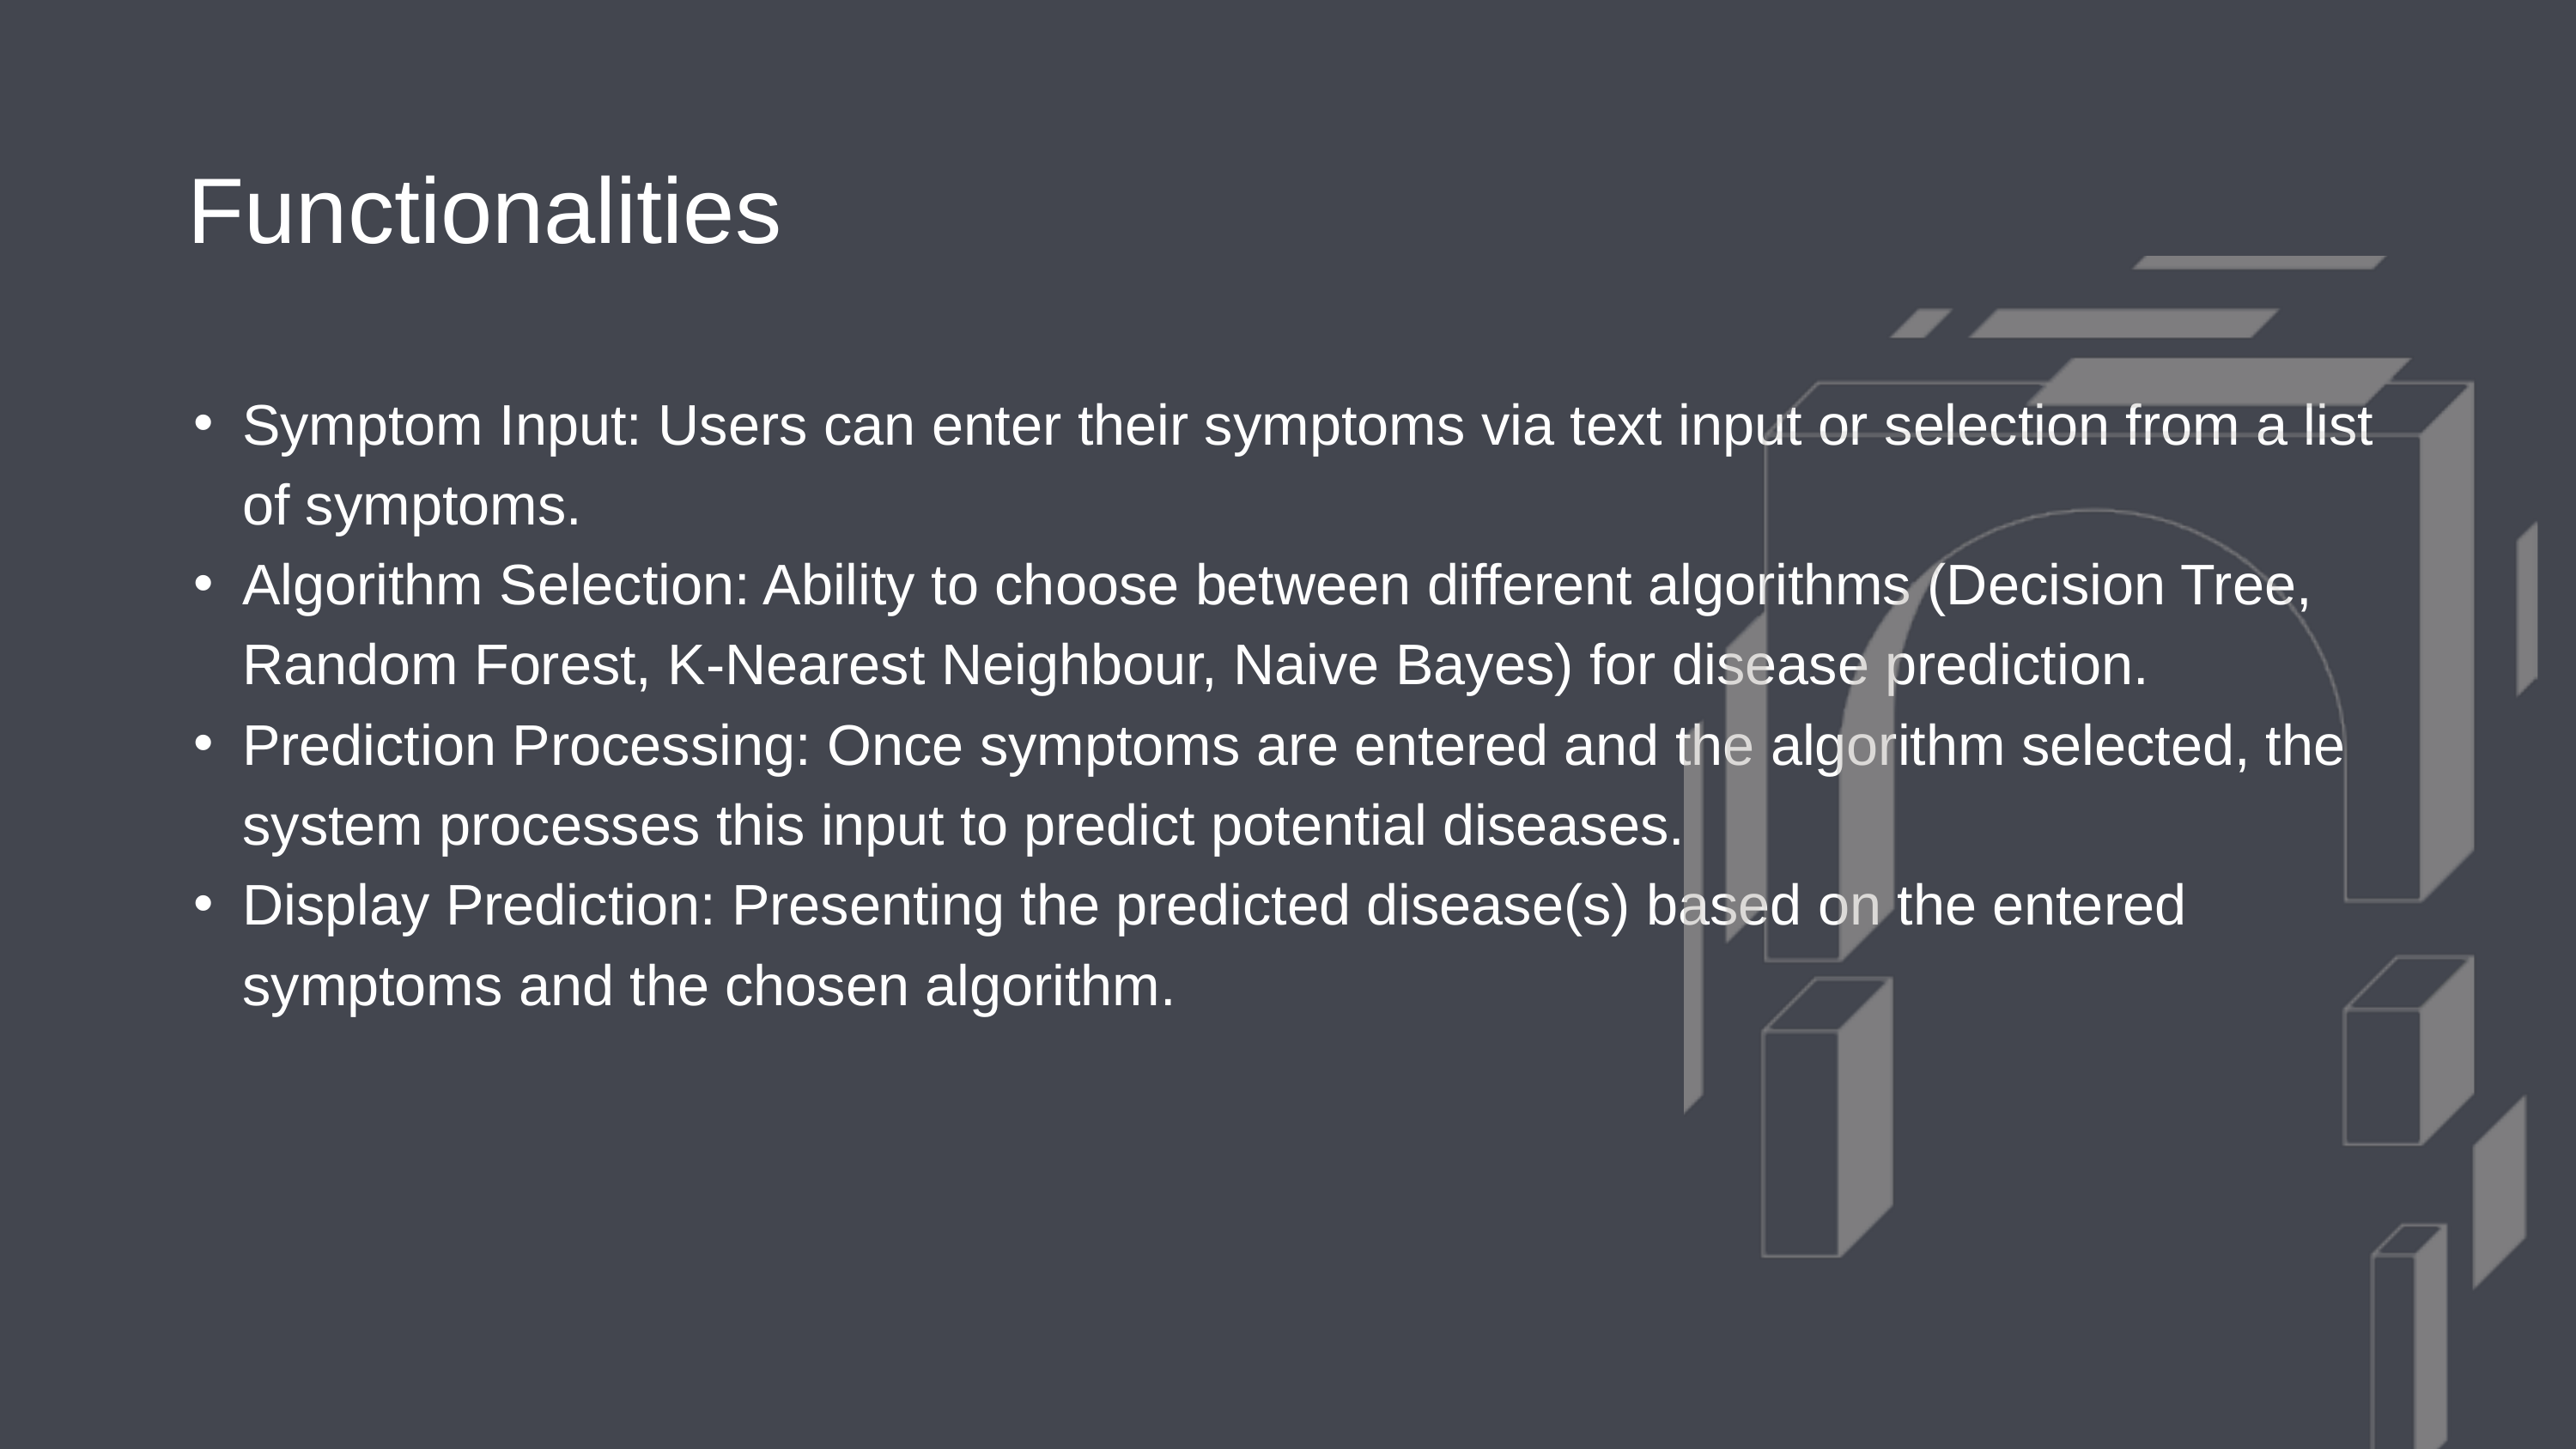

Functionalities

Symptom Input: Users can enter their symptoms via text input or selection from a list of symptoms.
Algorithm Selection: Ability to choose between different algorithms (Decision Tree, Random Forest, K-Nearest Neighbour, Naive Bayes) for disease prediction.
Prediction Processing: Once symptoms are entered and the algorithm selected, the system processes this input to predict potential diseases.
Display Prediction: Presenting the predicted disease(s) based on the entered symptoms and the chosen algorithm.